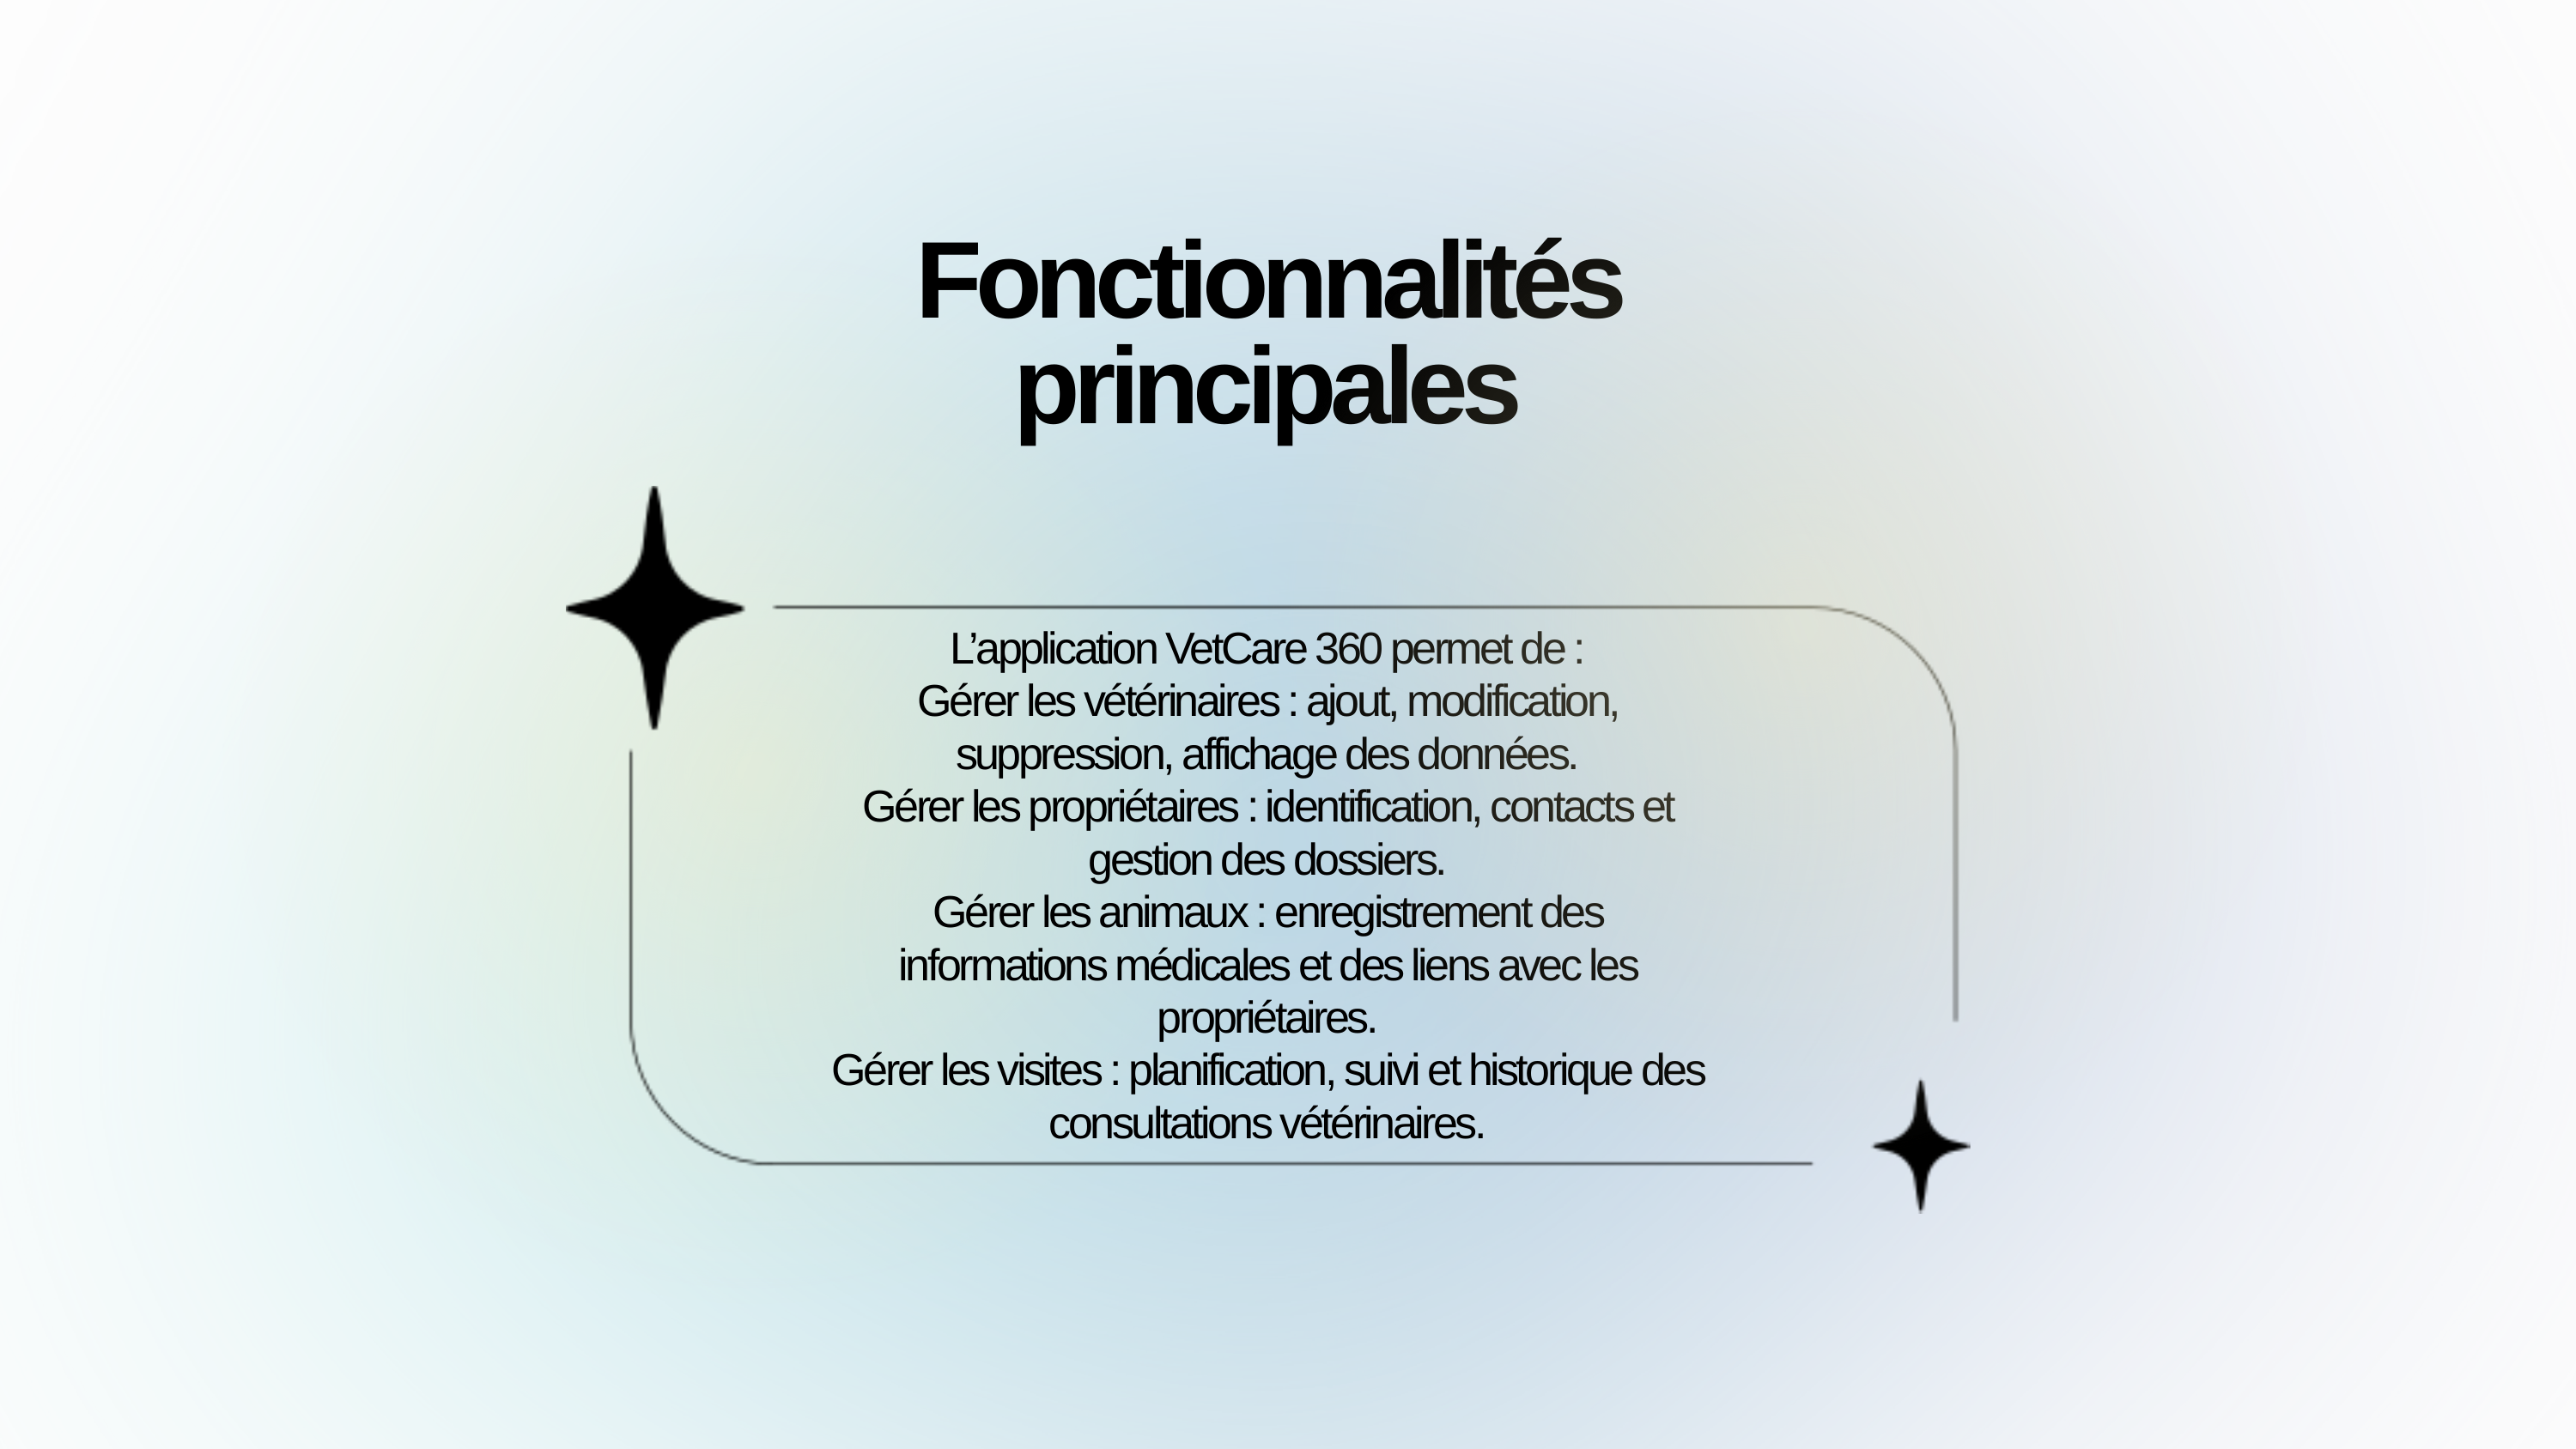

Fonctionnalités principales

L’application VetCare 360 permet de :
Gérer les vétérinaires : ajout, modification, suppression, affichage des données.
Gérer les propriétaires : identification, contacts et gestion des dossiers.
Gérer les animaux : enregistrement des informations médicales et des liens avec les propriétaires.
Gérer les visites : planification, suivi et historique des consultations vétérinaires.